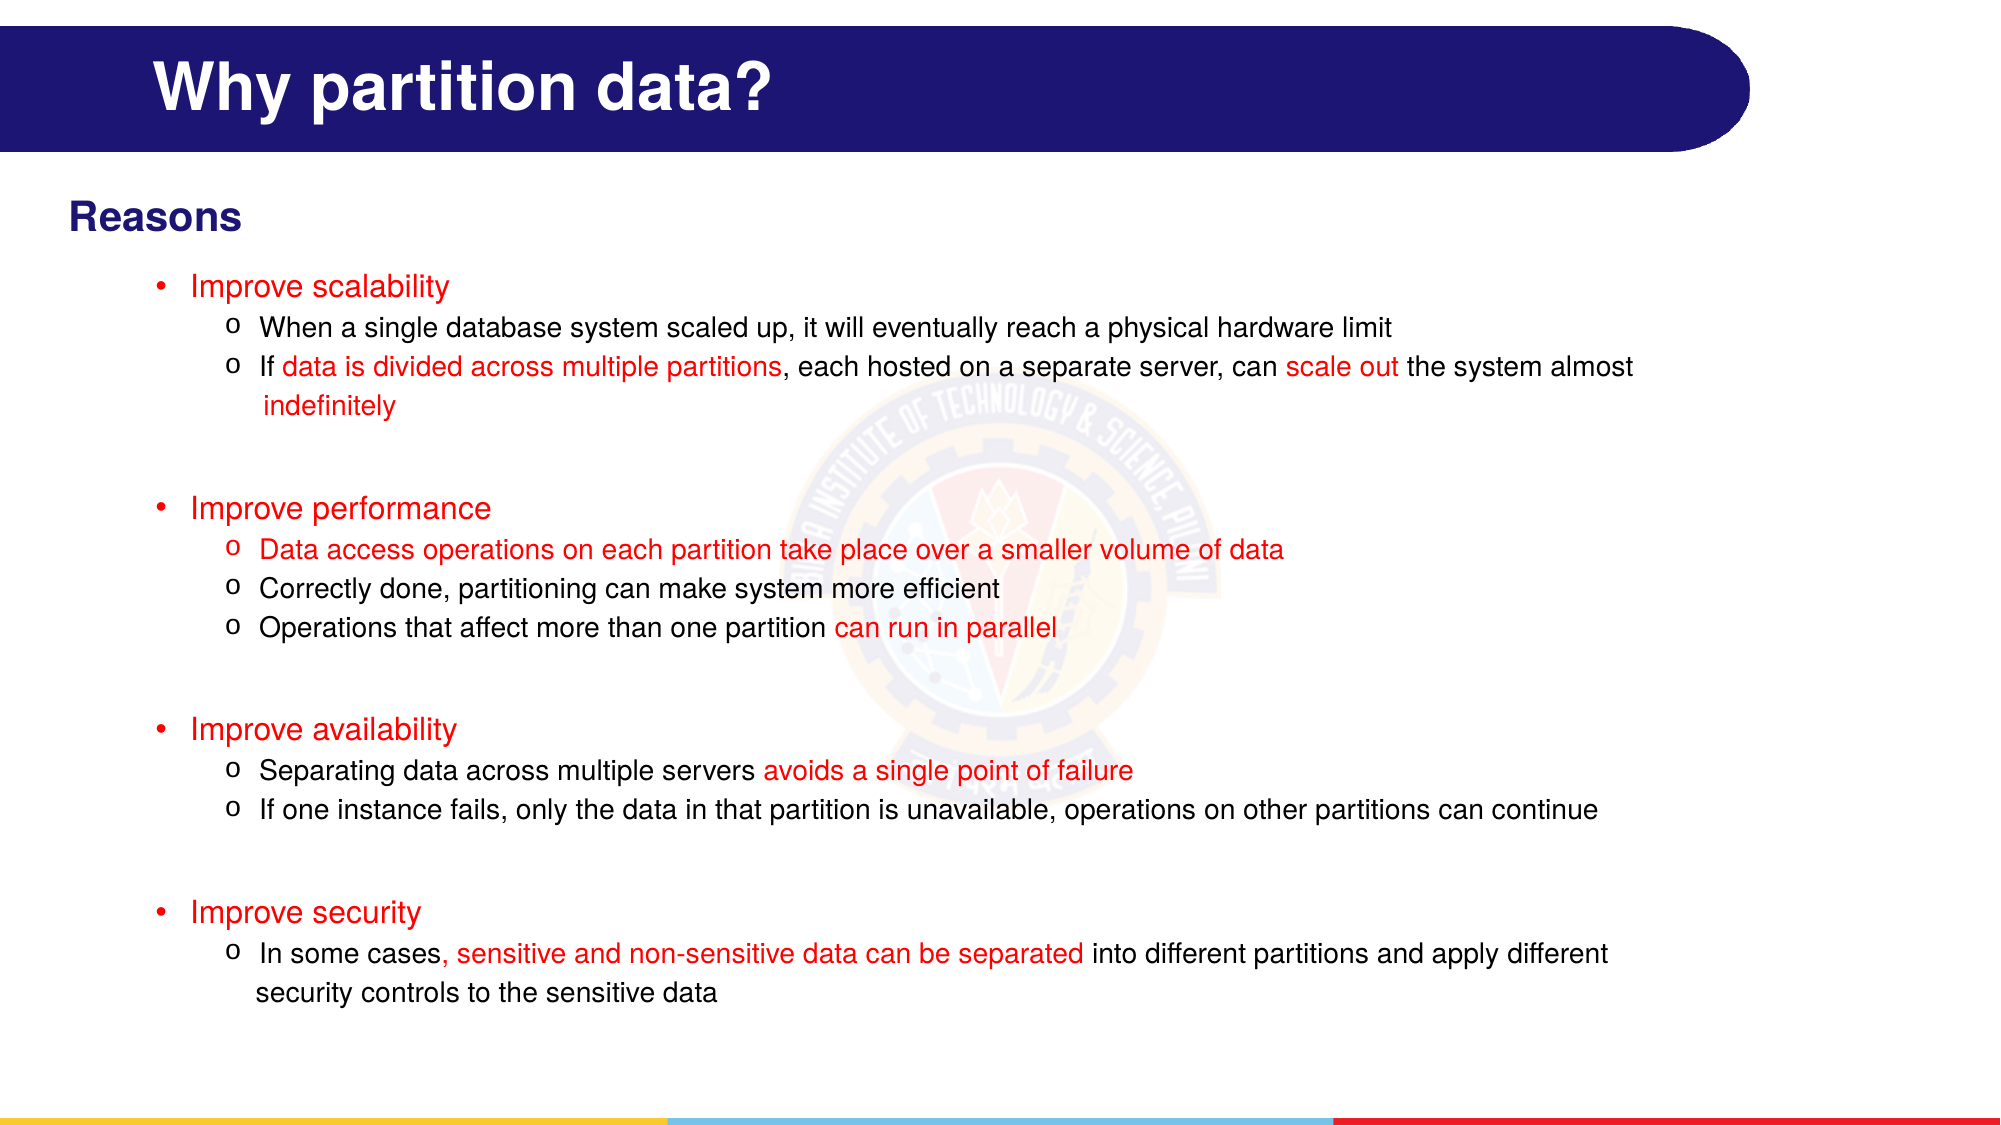

# Why partition data?
Reasons
Improve scalability
When a single database system scaled up, it will eventually reach a physical hardware limit
If data is divided across multiple partitions, each hosted on a separate server, can scale out the system almost
     indefinitely

Improve performance
Data access operations on each partition take place over a smaller volume of data
Correctly done, partitioning can make system more efficient
Operations that affect more than one partition can run in parallel

Improve availability
Separating data across multiple servers avoids a single point of failure
If one instance fails, only the data in that partition is unavailable, operations on other partitions can continue

Improve security
In some cases, sensitive and non-sensitive data can be separated into different partitions and apply different
    security controls to the sensitive data